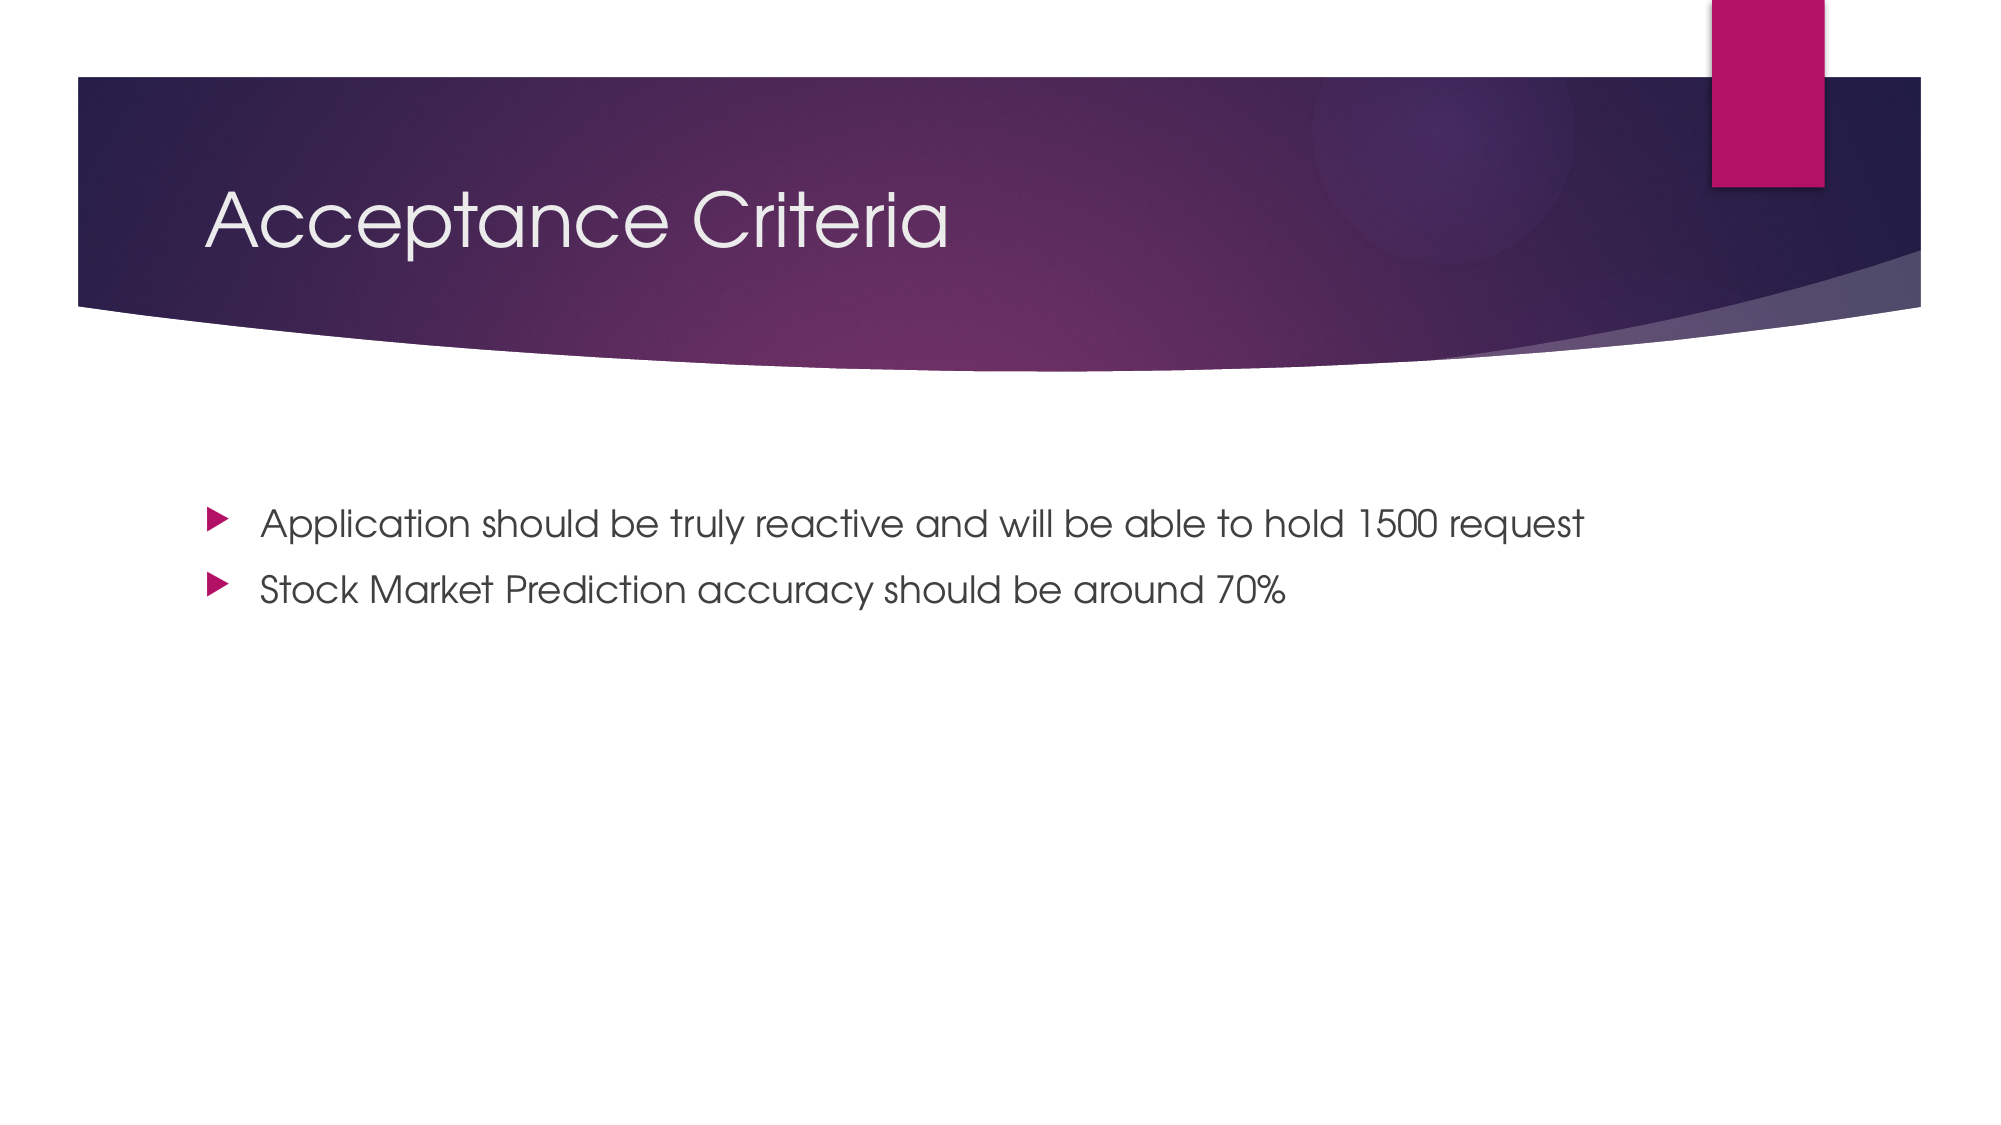

# Acceptance Criteria

Application should be truly reactive and will be able to hold 1500 request
Stock Market Prediction accuracy should be around 70%